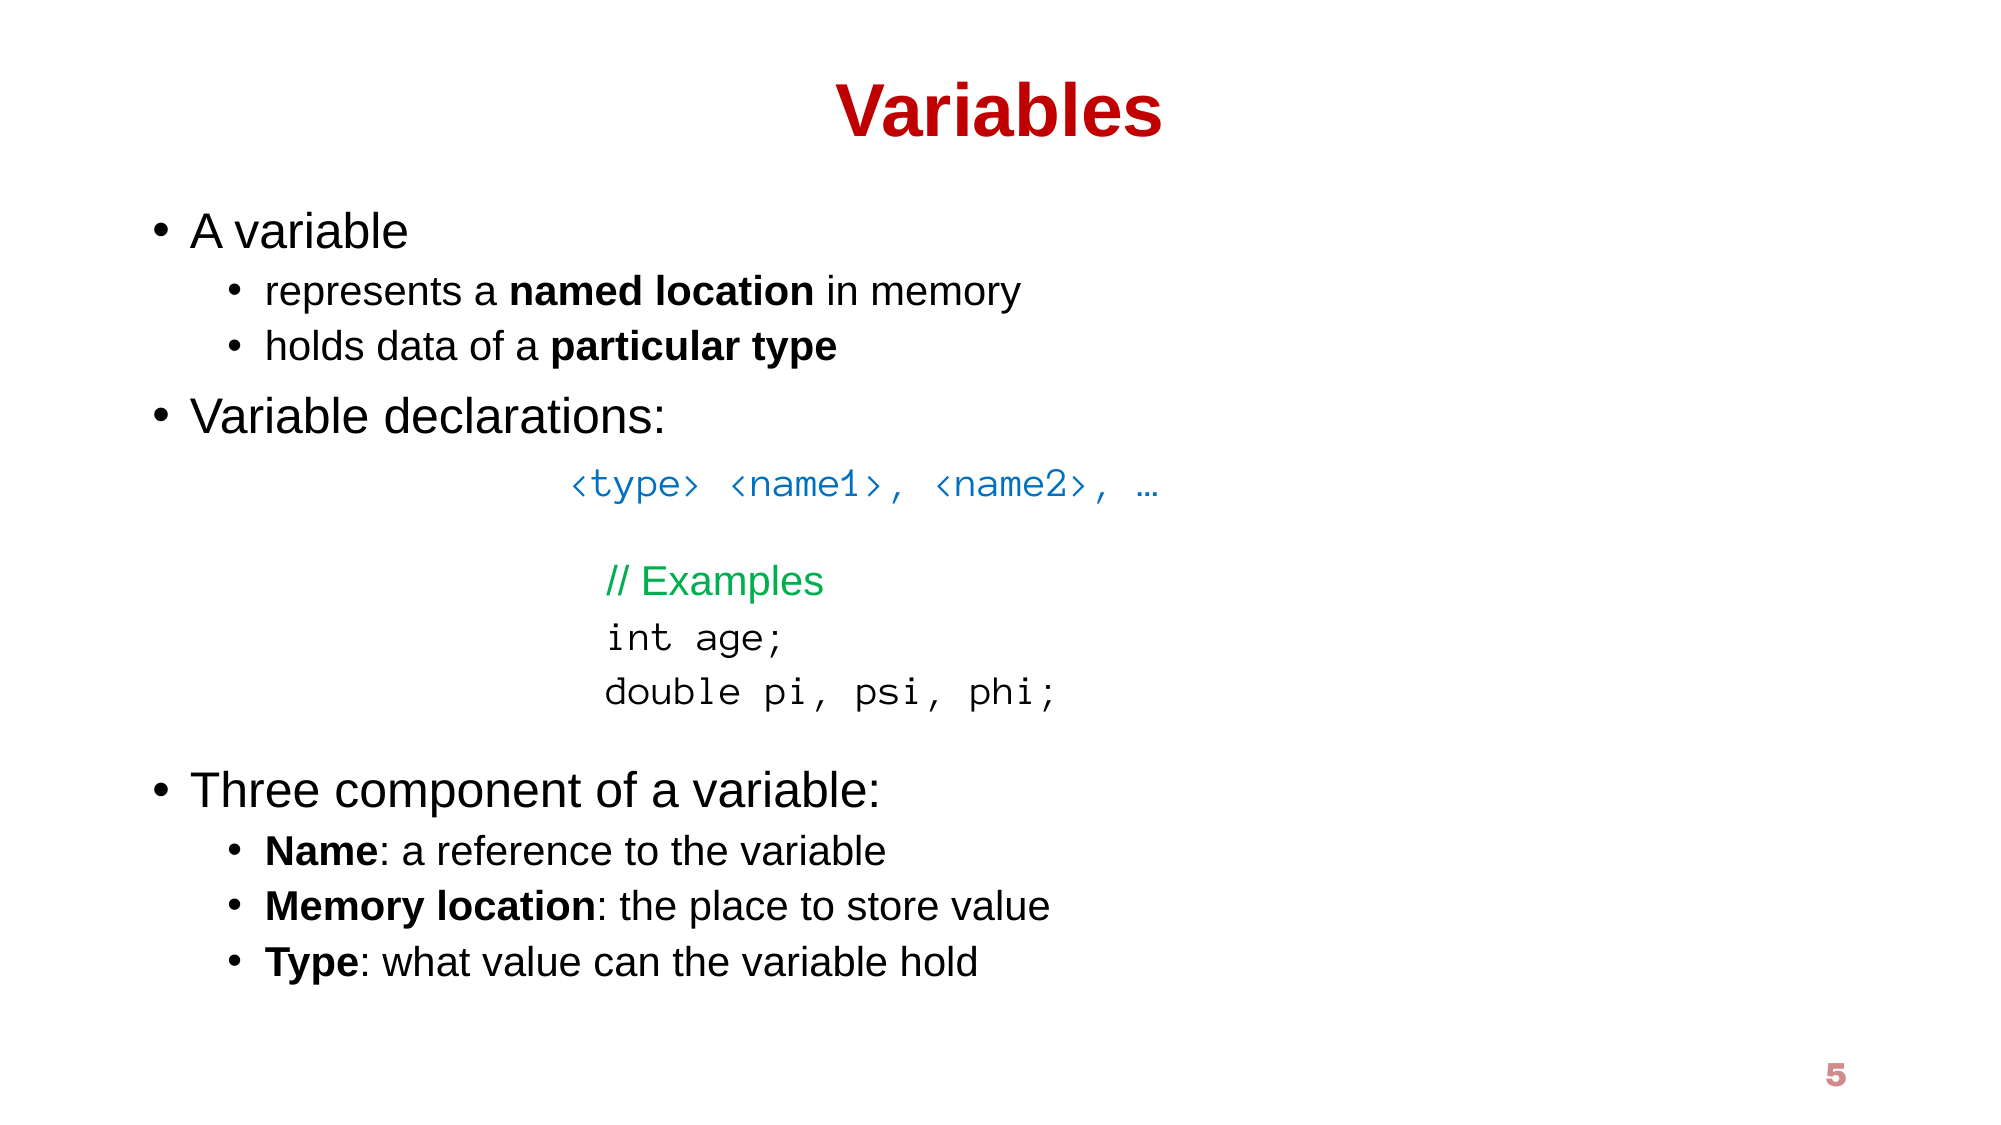

# Variables
A variable
represents a named location in memory
holds data of a particular type
Variable declarations:

Three component of a variable:
Name: a reference to the variable
Memory location: the place to store value
Type: what value can the variable hold

<type> <name1>, <name2>, …
// Examples
int age;
double pi, psi, phi;
5